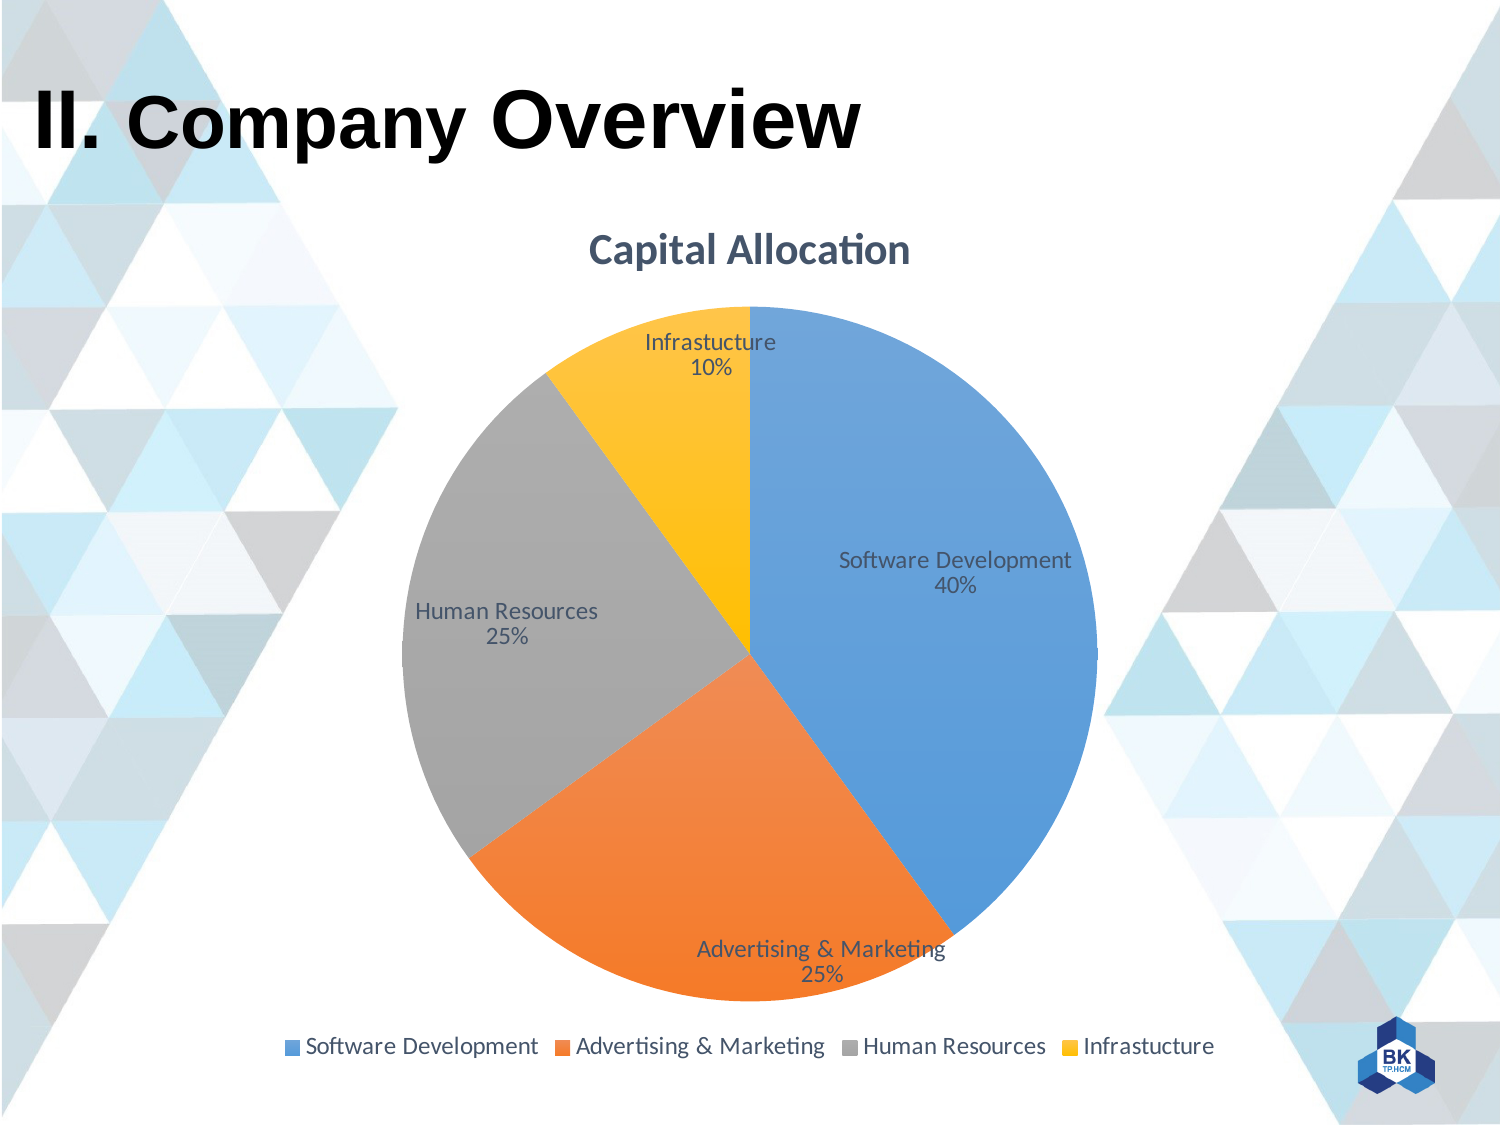

II. Company Overview

### Chart: Capital Allocation

| Category | Sales |
|---|---|
| Software Development | 2000000000.0 |
| Advertising & Marketing | 1250000000.0 |
| Human Resources | 1250000000.0 |
| Infrastucture | 500000000.0 |